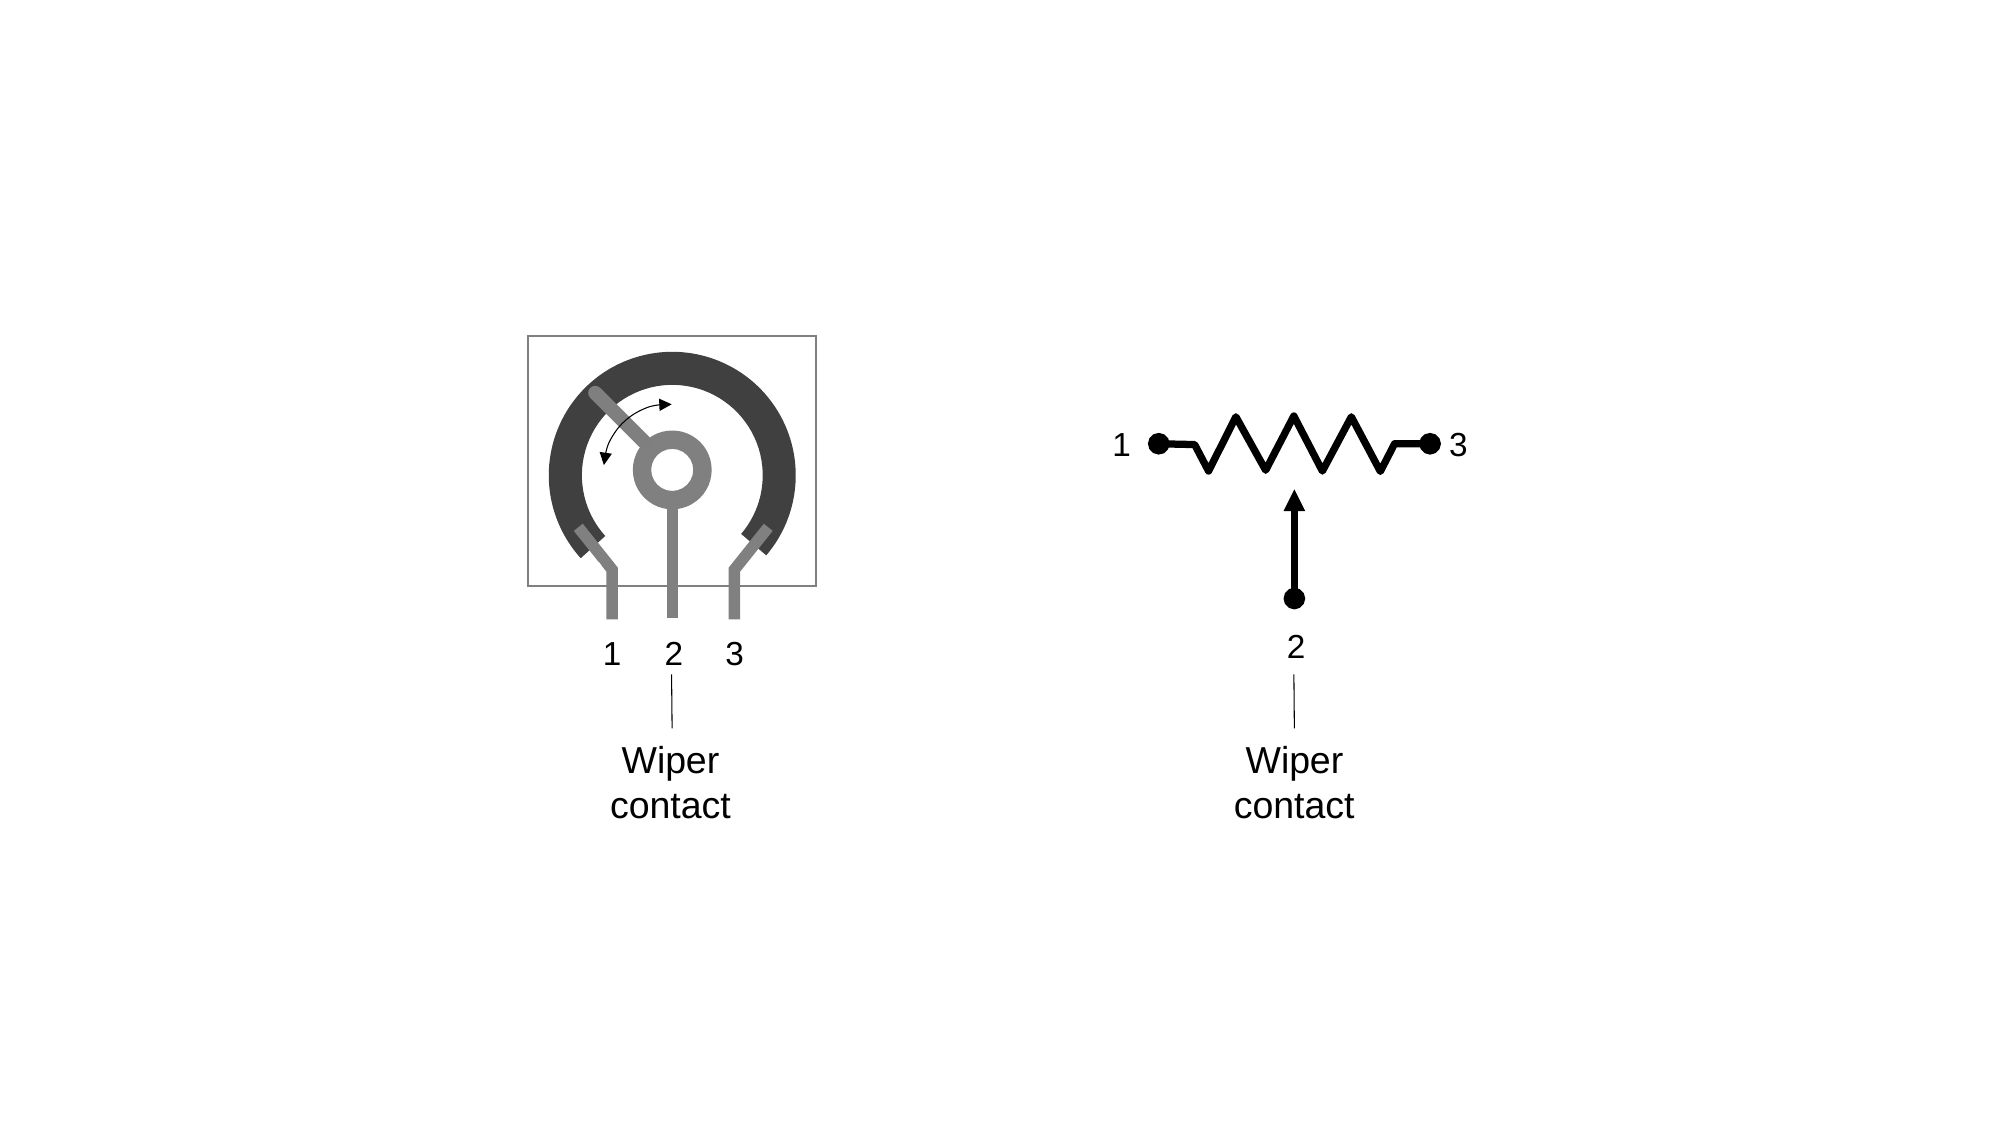

`
`

1
2
3
Wiper contact
1
3

2
Wiper contact